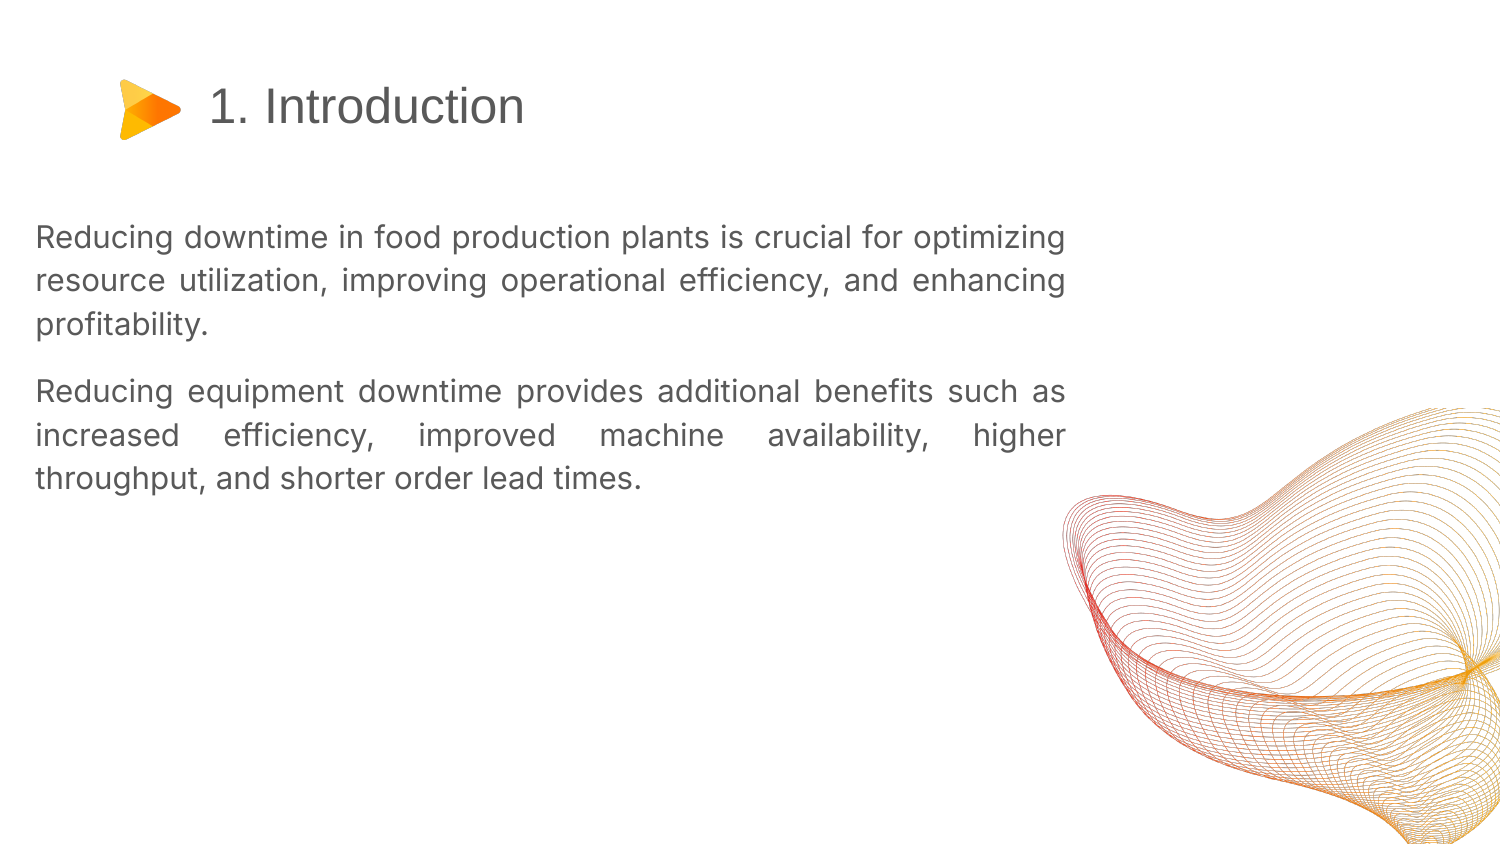

# 1. Introduction
Reducing downtime in food production plants is crucial for optimizing resource utilization, improving operational efficiency, and enhancing profitability.
Reducing equipment downtime provides additional benefits such as increased efficiency, improved machine availability, higher throughput, and shorter order lead times.